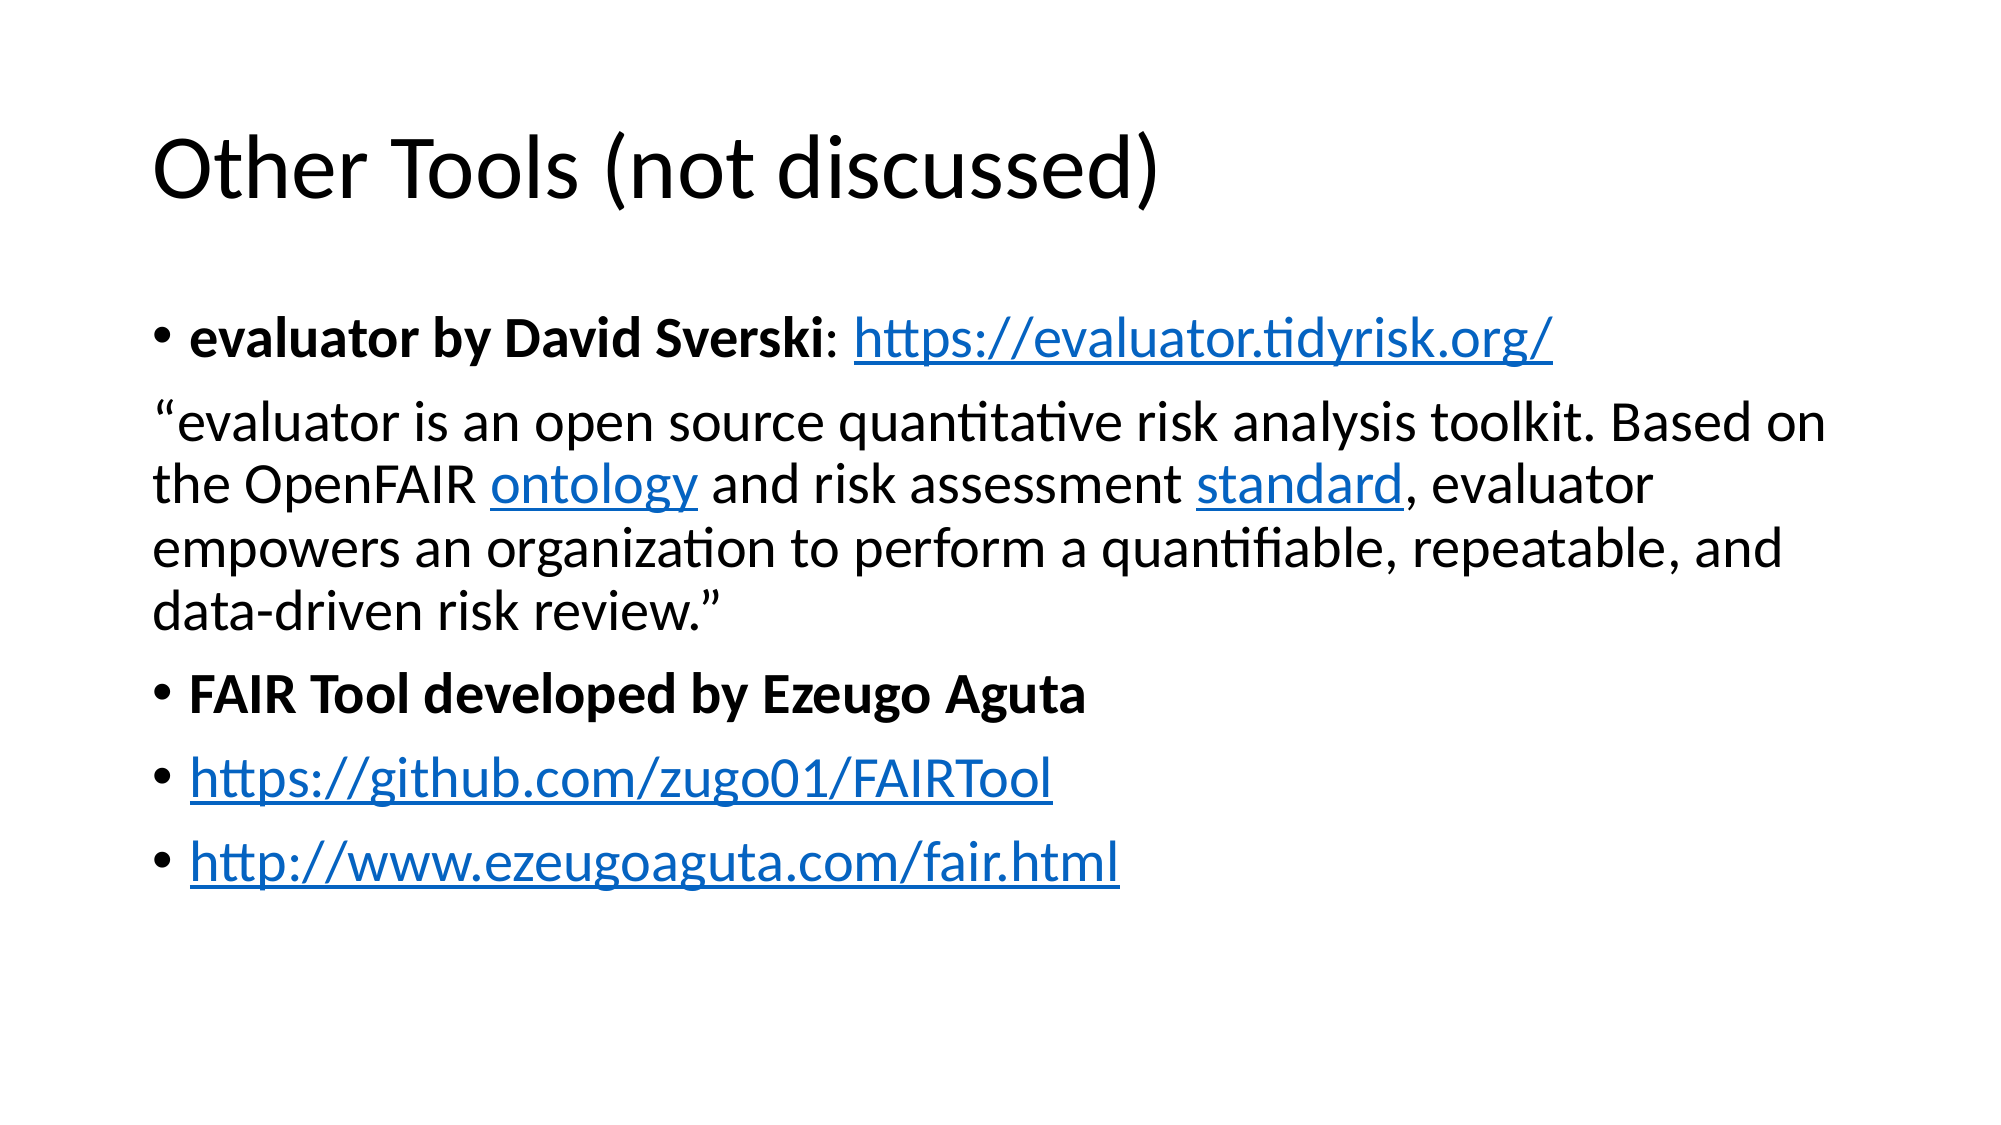

# Other Tools (not discussed)
evaluator by David Sverski: https://evaluator.tidyrisk.org/
“evaluator is an open source quantitative risk analysis toolkit. Based on the OpenFAIR ontology and risk assessment standard, evaluator empowers an organization to perform a quantifiable, repeatable, and data-driven risk review.”
FAIR Tool developed by Ezeugo Aguta
https://github.com/zugo01/FAIRTool
http://www.ezeugoaguta.com/fair.html